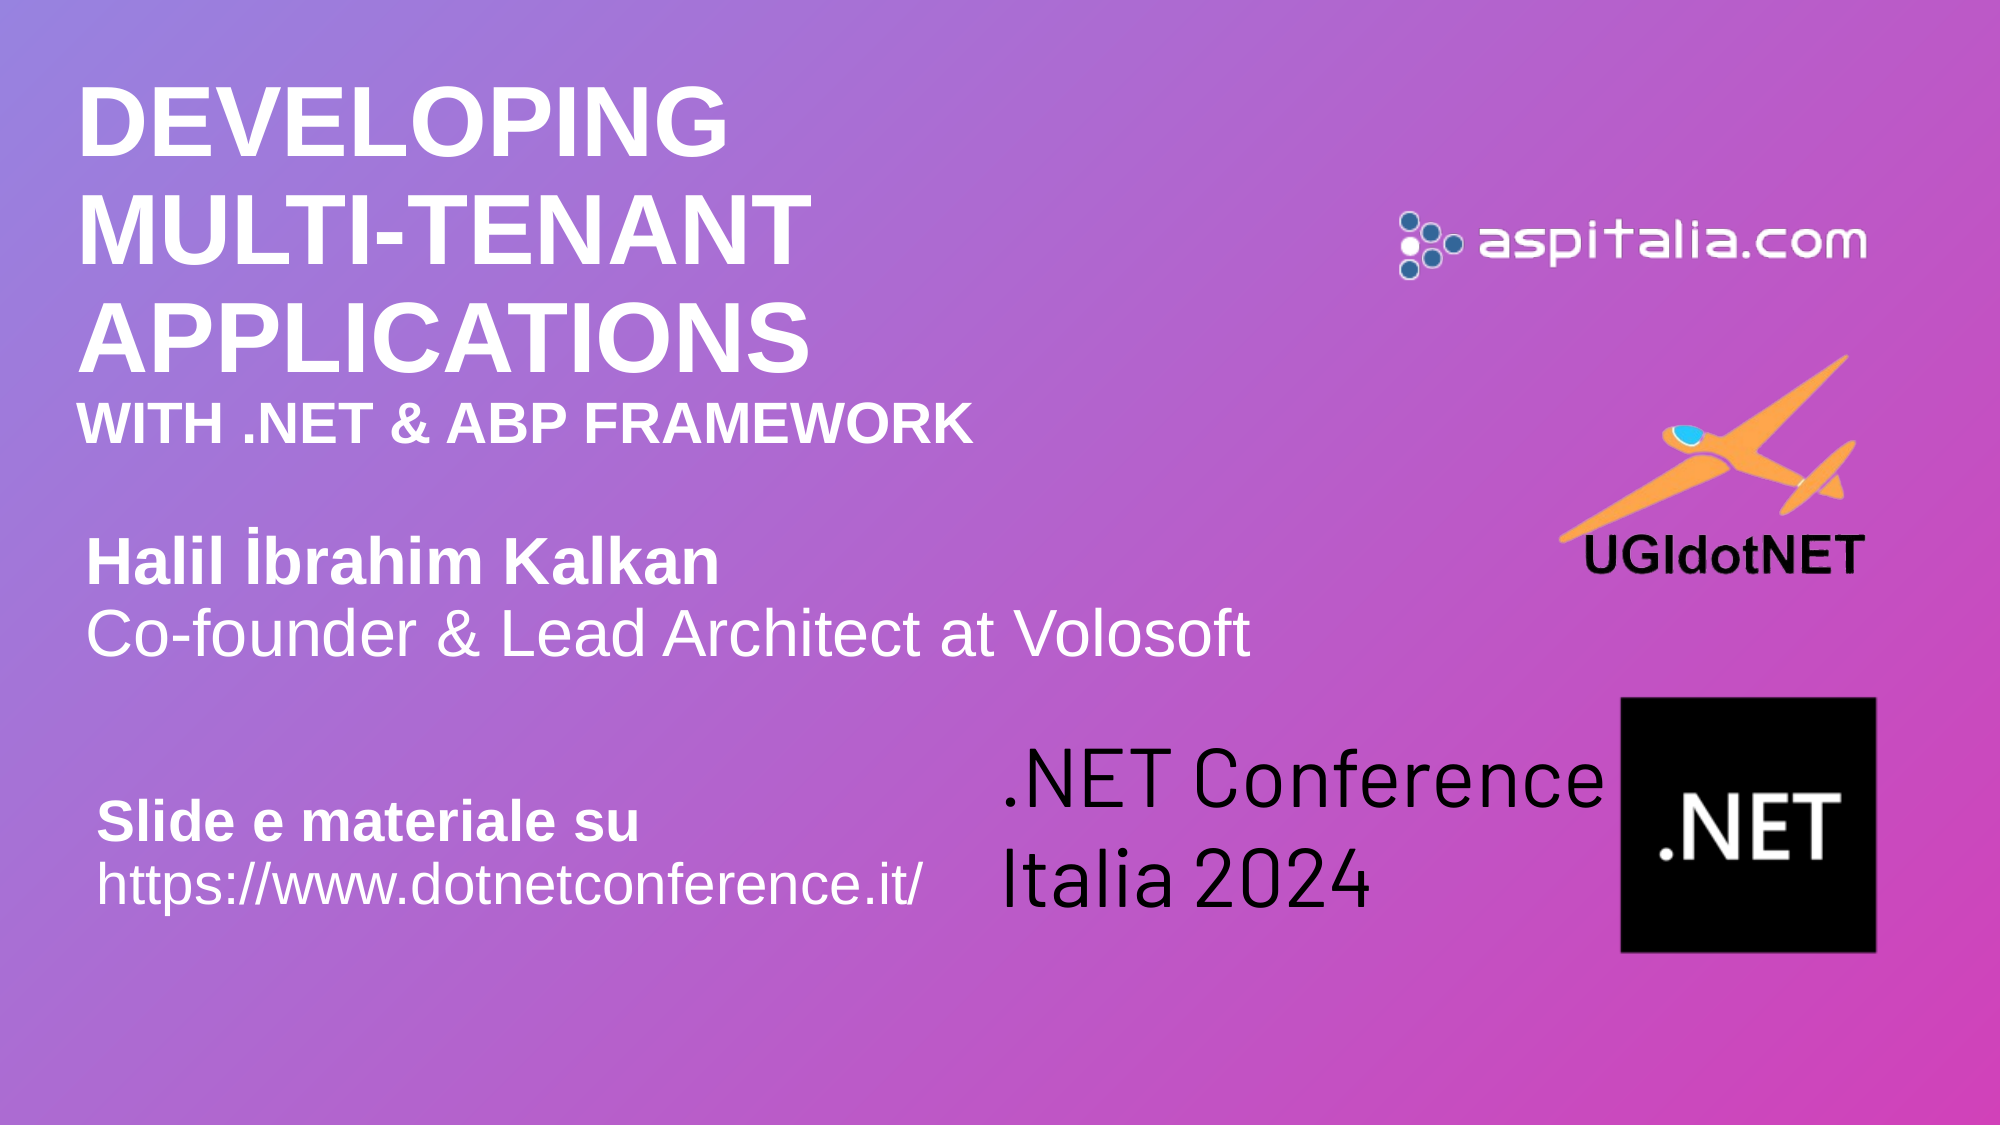

# DEVELOPING MULTI-TENANT APPLICATIONS WITH .NET & ABP FRAMEWORK
Halil İbrahim Kalkan
Co-founder & Lead Architect at Volosoft
Slide e materiale su
https://www.dotnetconference.it/